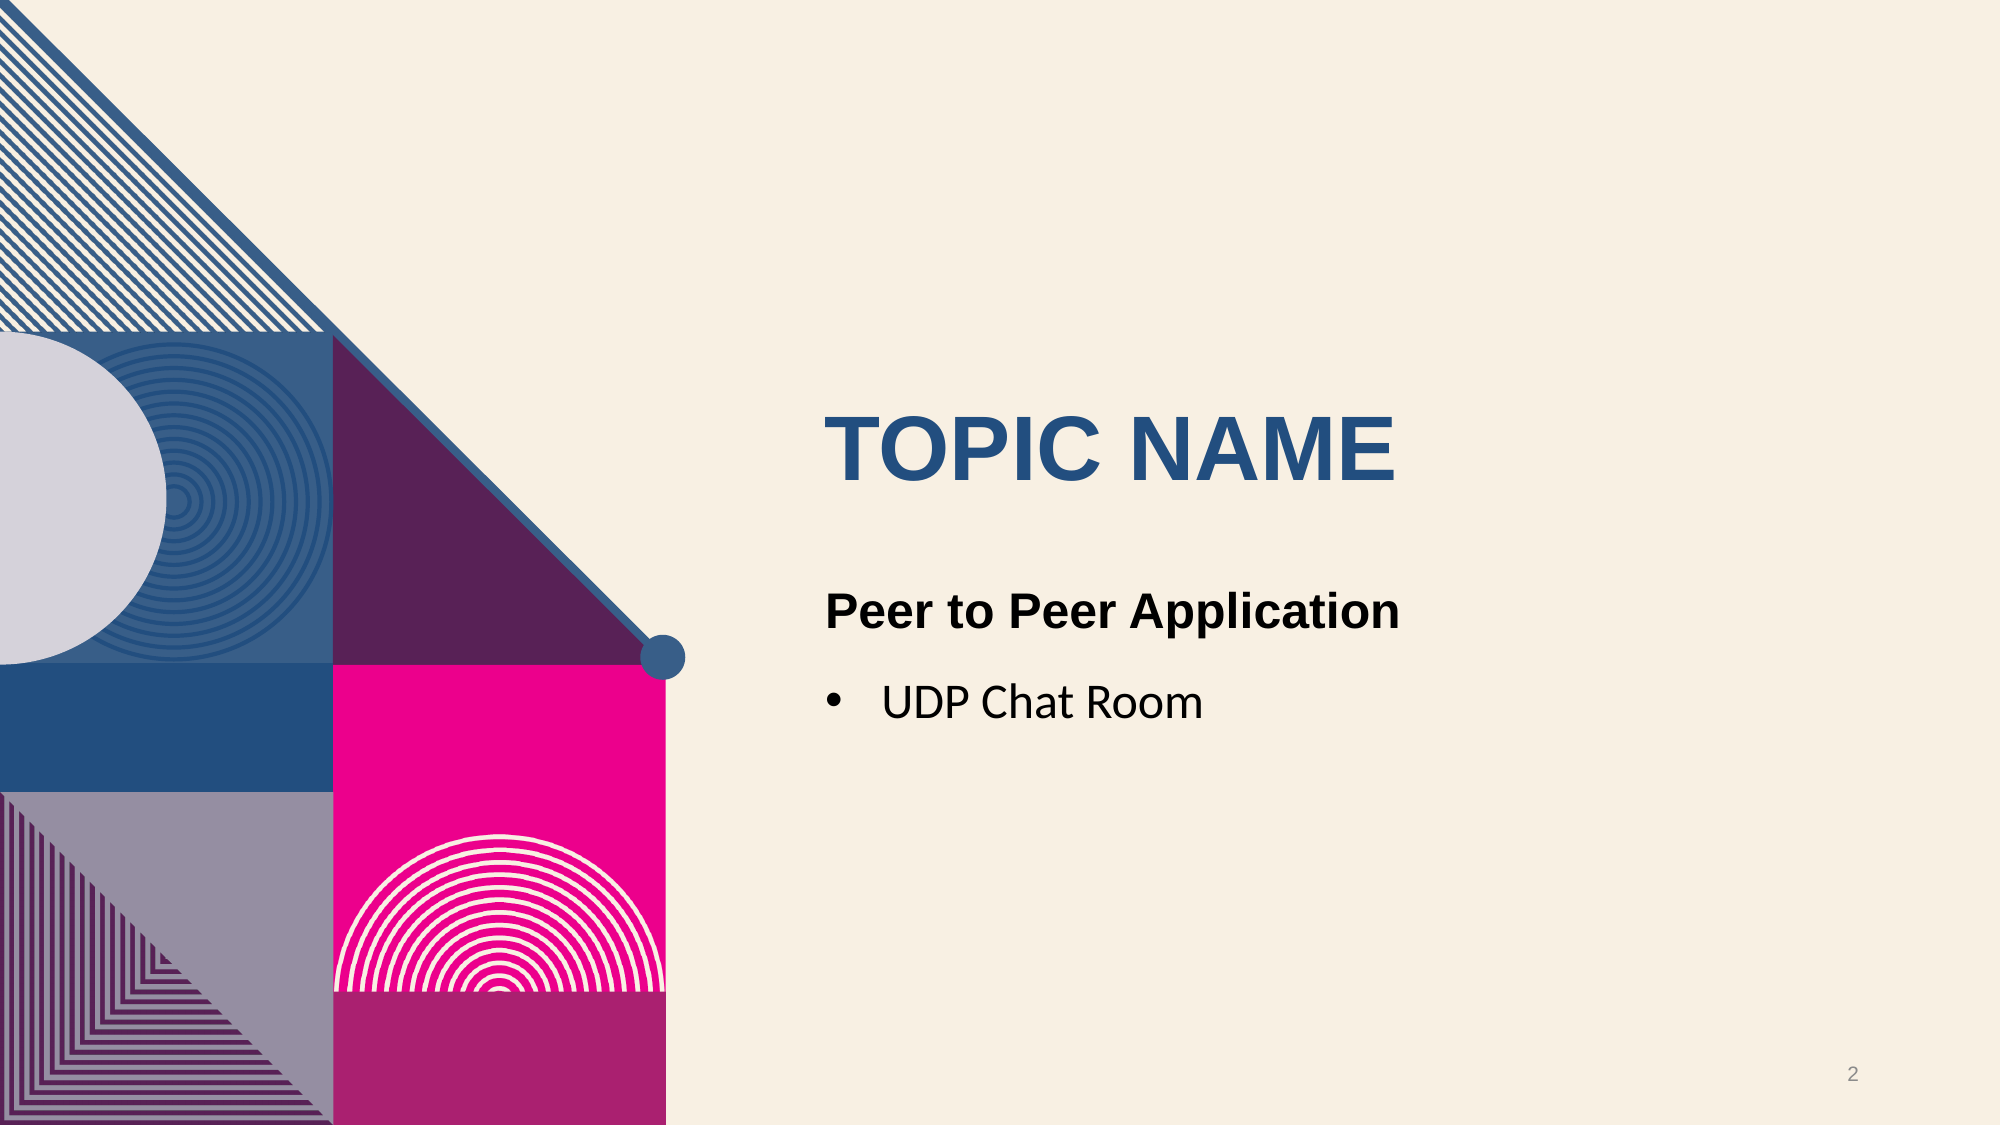

# Topic name
Peer to Peer Application
UDP Chat Room
2